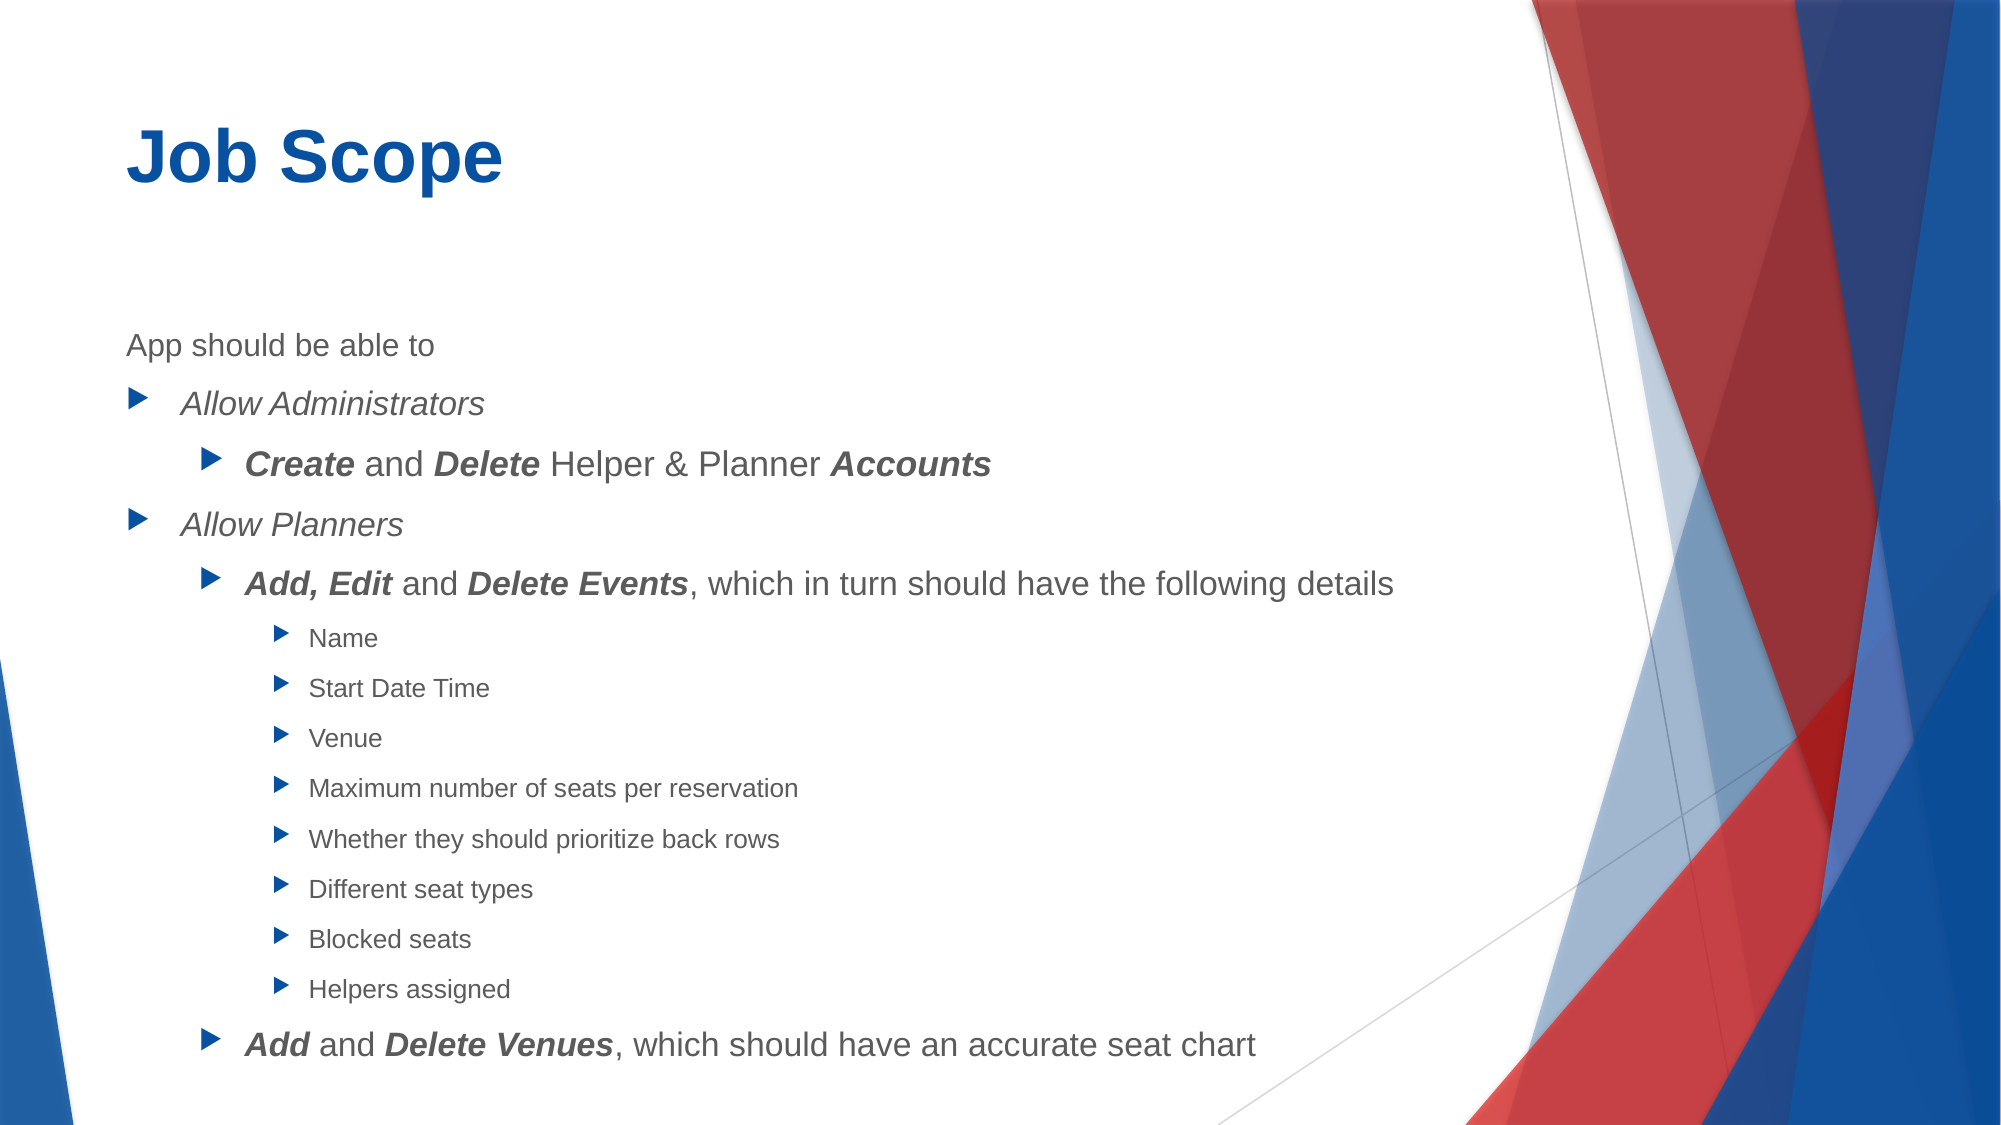

# Job Scope
App should be able to
Allow Administrators
Create and Delete Helper & Planner Accounts
Allow Planners
Add, Edit and Delete Events, which in turn should have the following details
Name
Start Date Time
Venue
Maximum number of seats per reservation
Whether they should prioritize back rows
Different seat types
Blocked seats
Helpers assigned
Add and Delete Venues, which should have an accurate seat chart